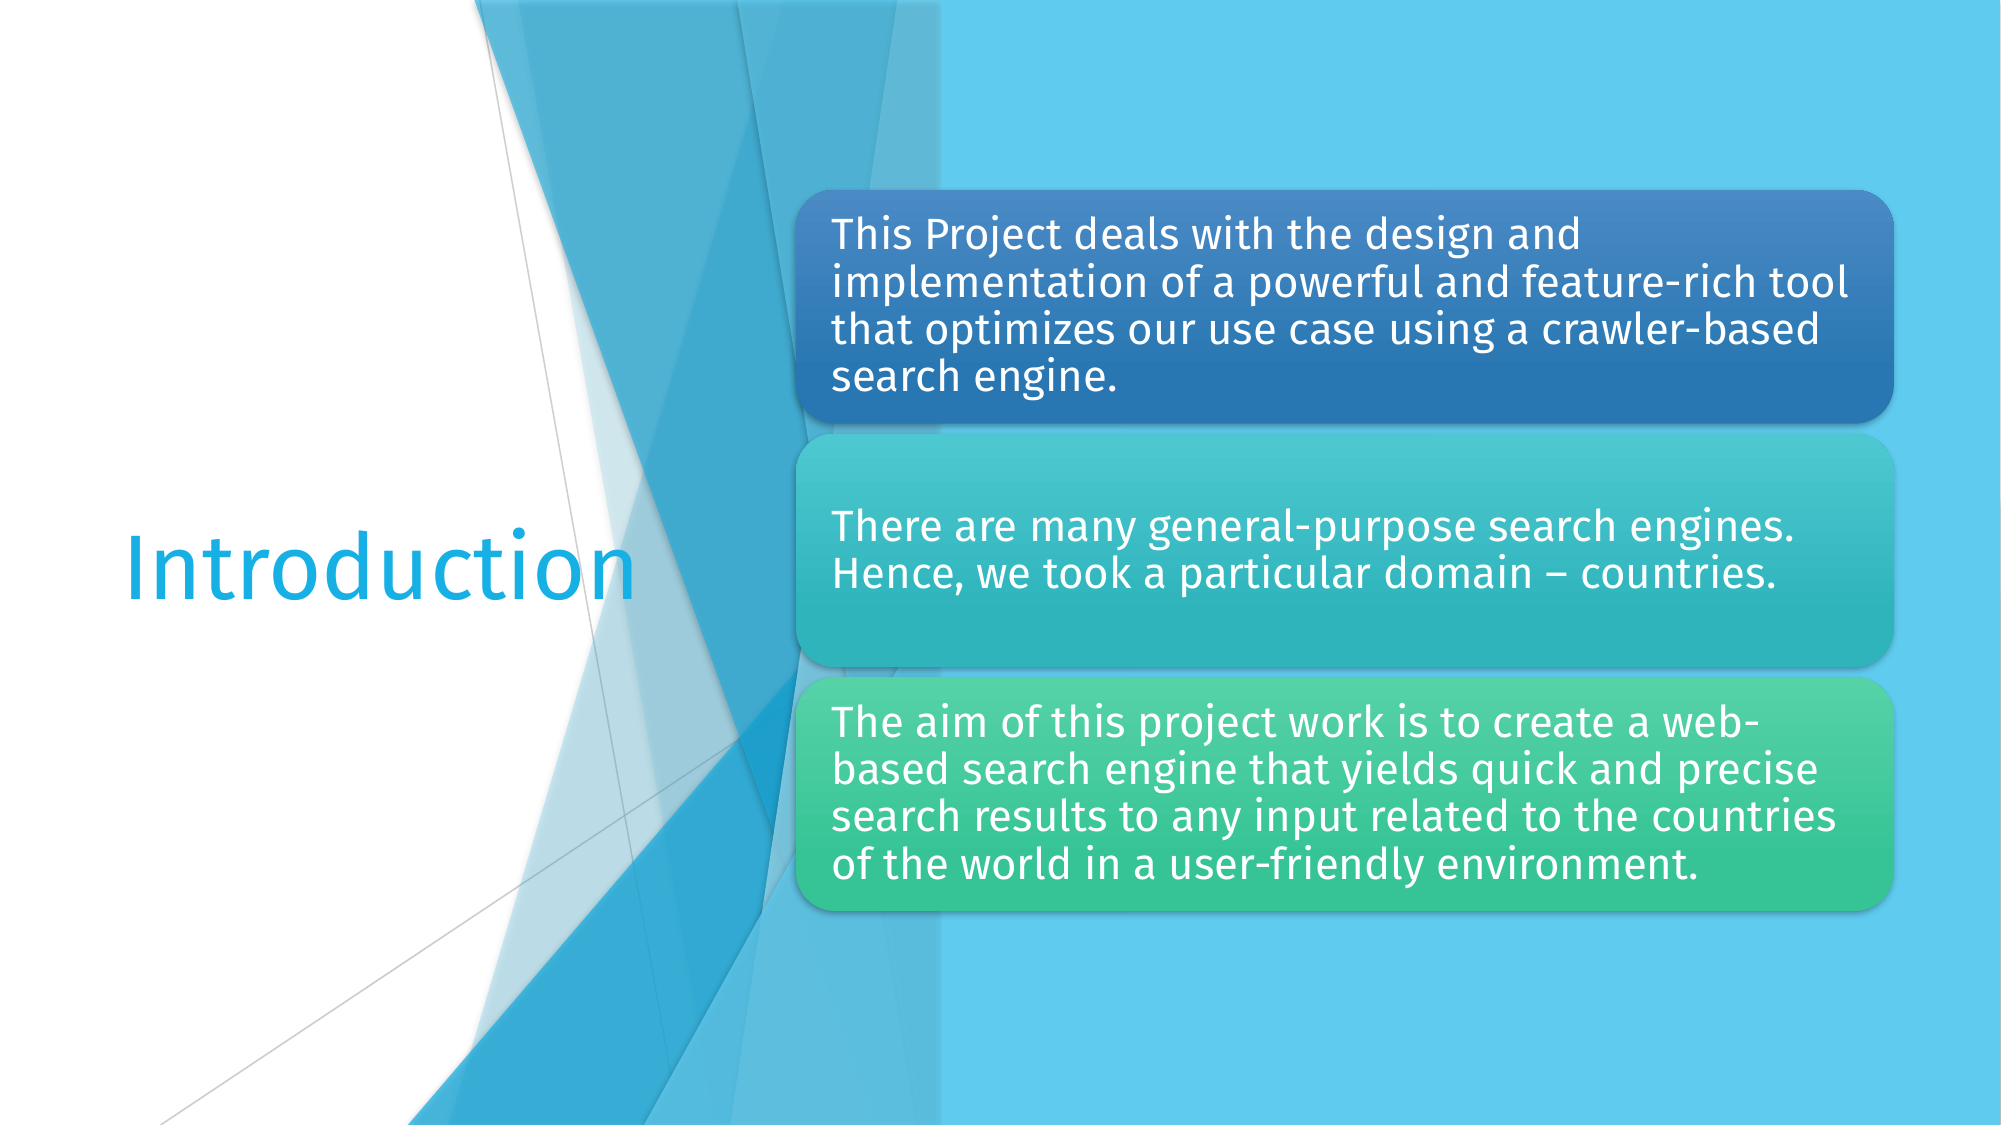

This Project deals with the design and implementation of a powerful and feature-rich tool that optimizes our use case using a crawler-based search engine.
There are many general-purpose search engines. Hence, we took a particular domain – countries.
The aim of this project work is to create a web-based search engine that yields quick and precise search results to any input related to the countries of the world in a user-friendly environment.
# Introduction